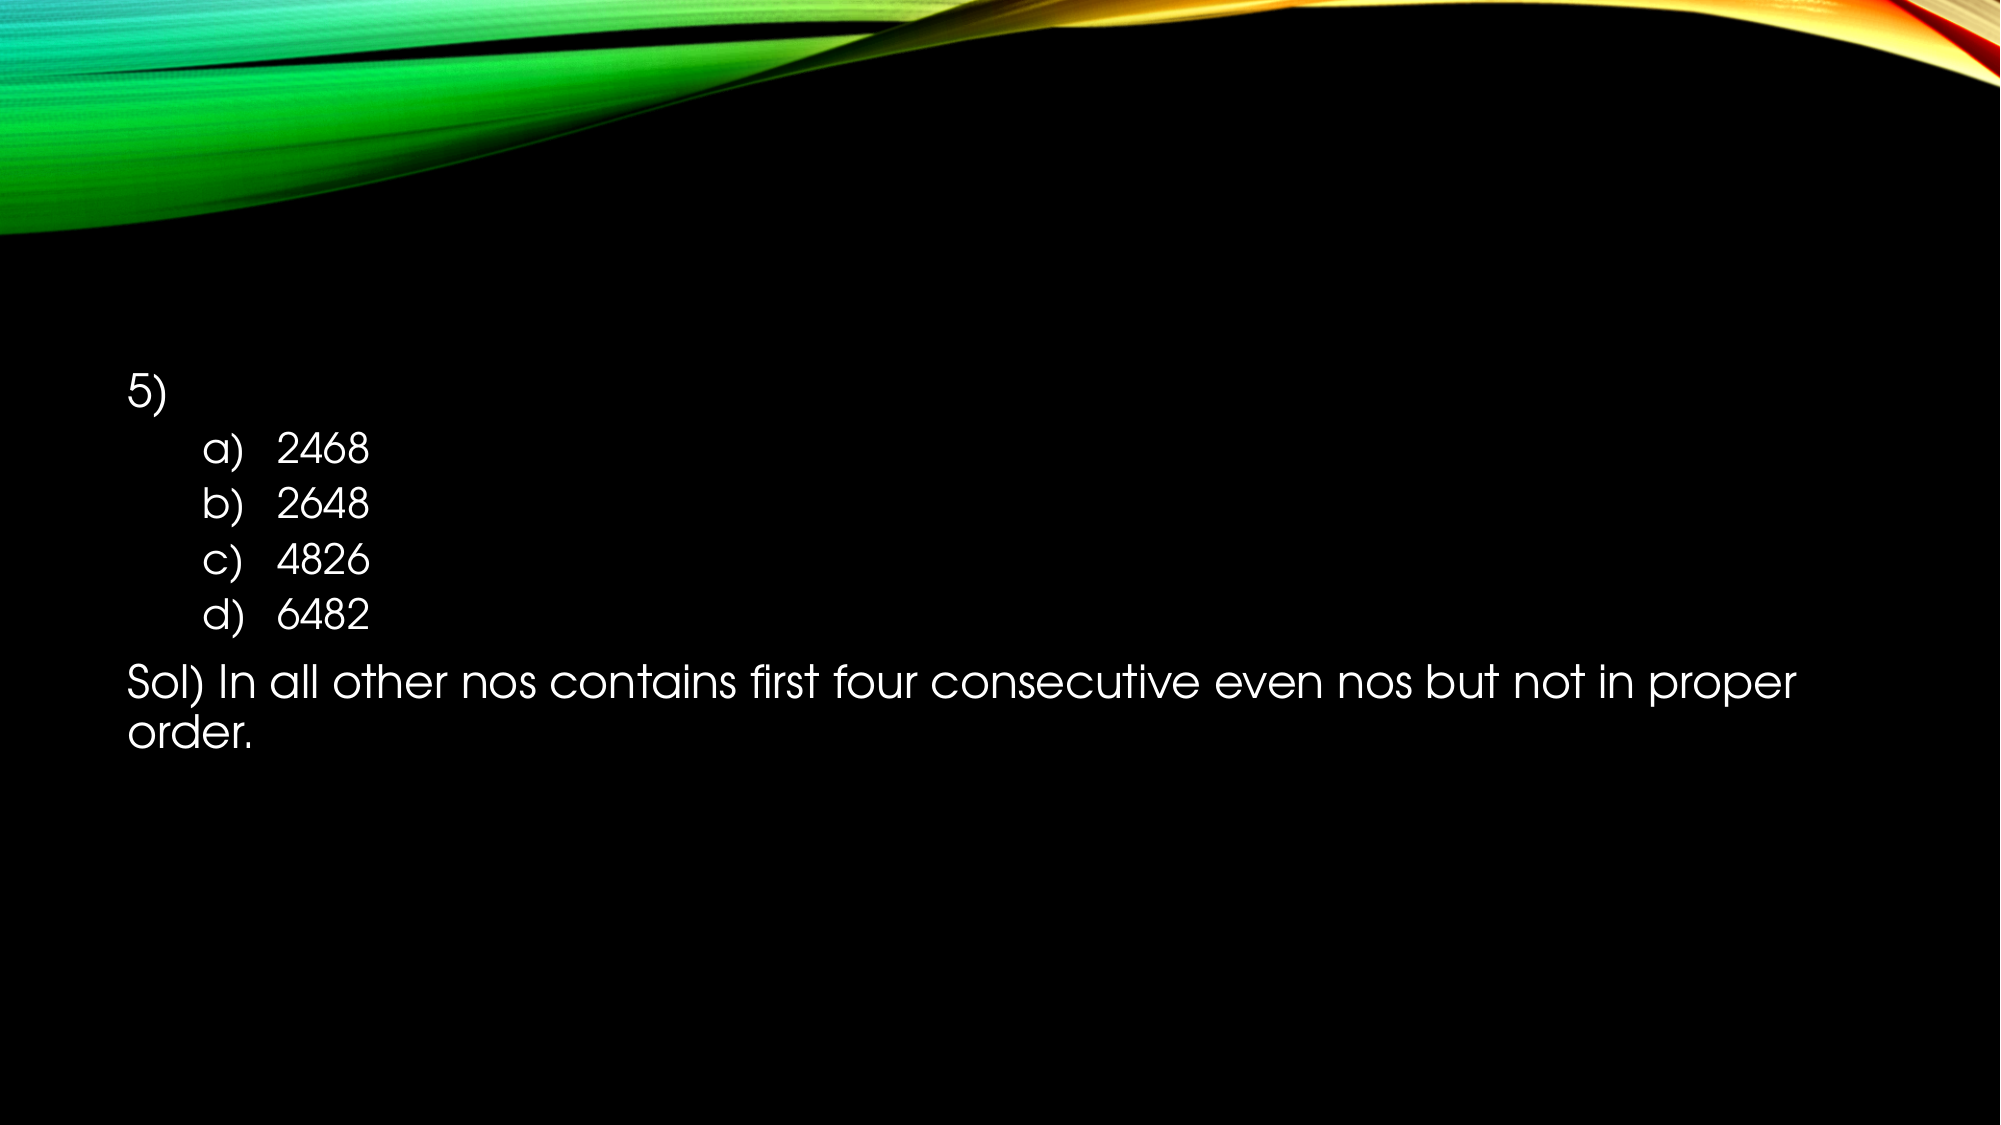

5)
2468
2648
4826
6482
Sol) In all other nos contains first four consecutive even nos but not in proper order.